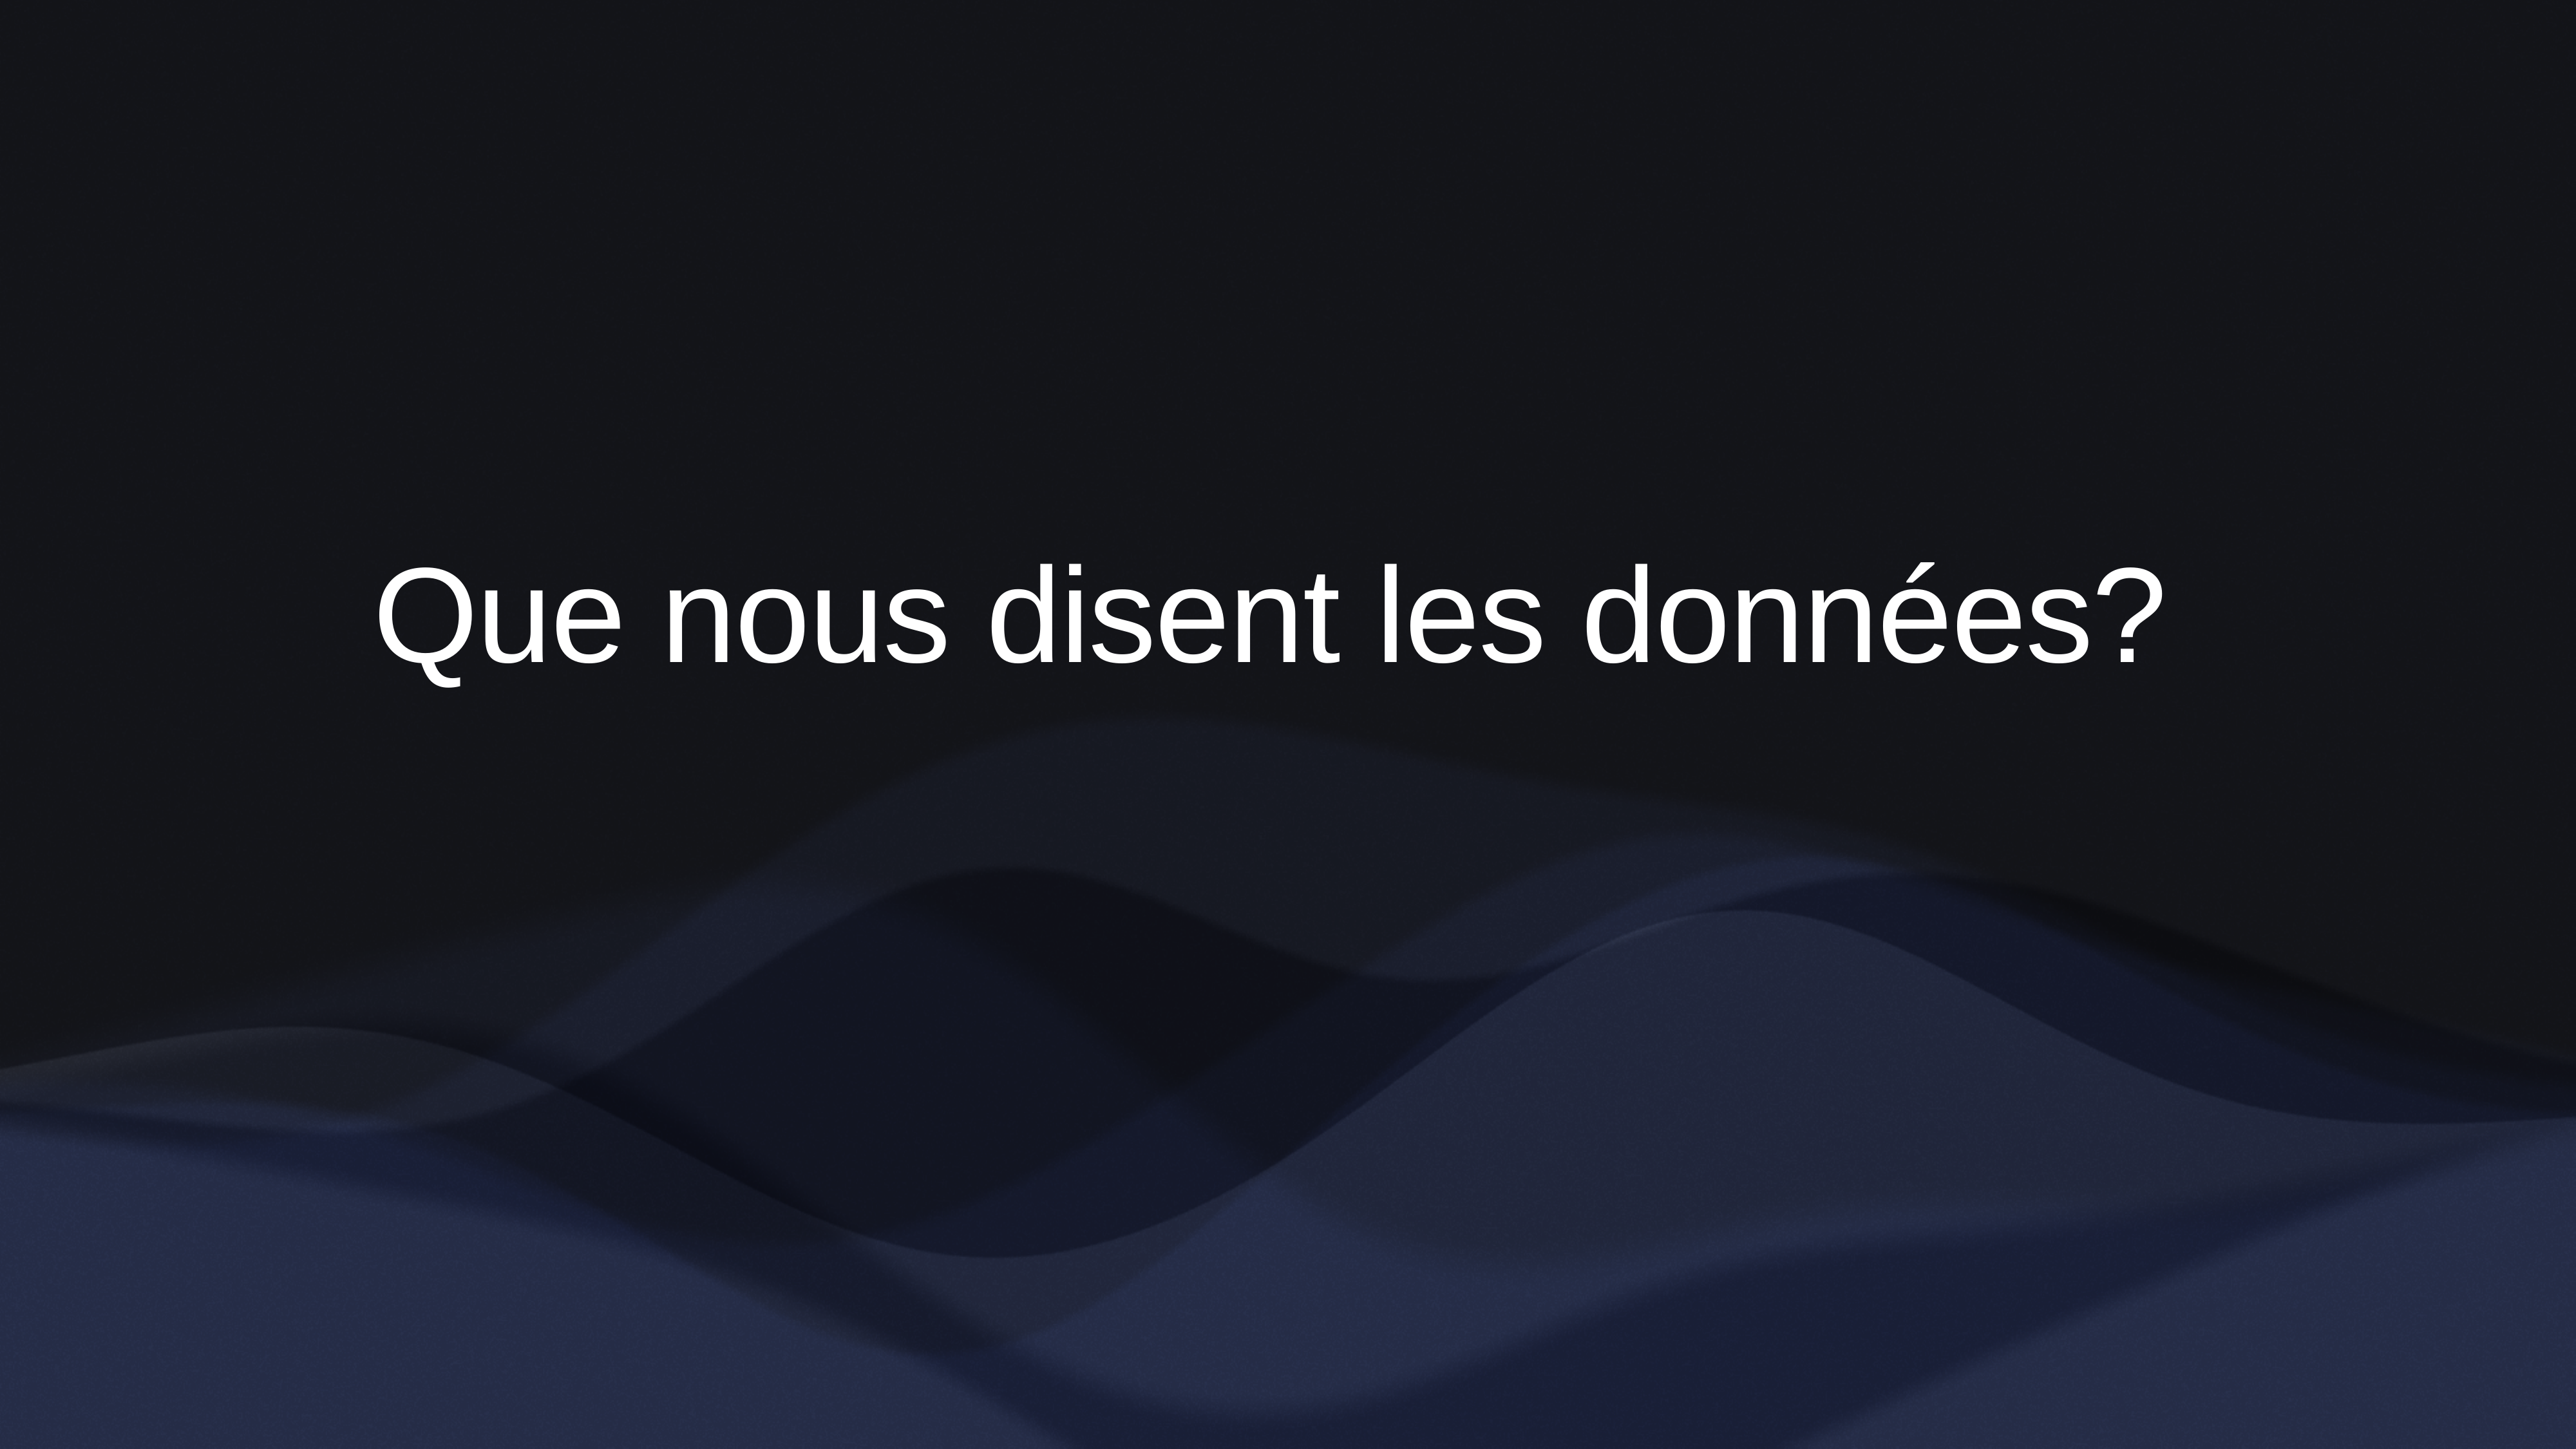

# Que nous disent les données?
4